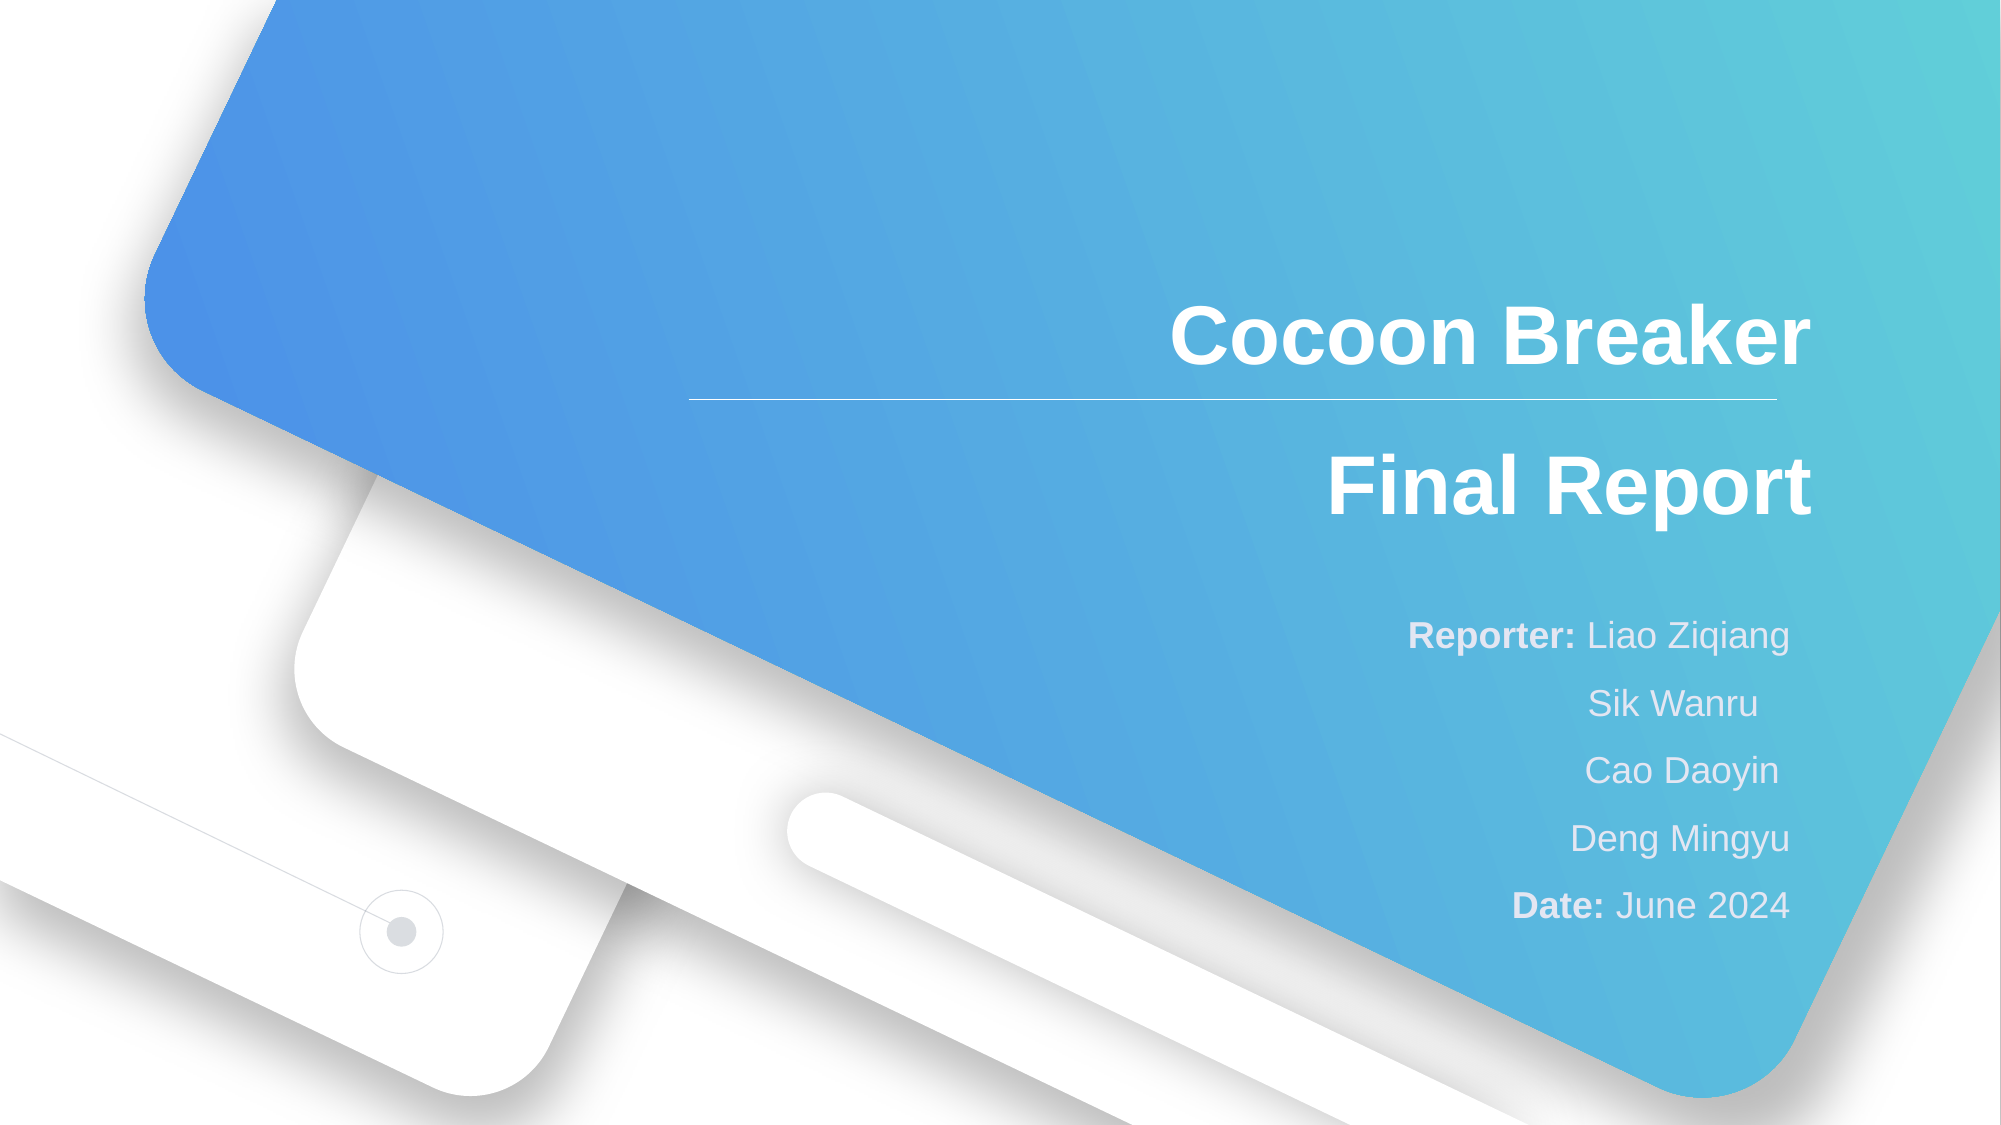

Cocoon Breaker
Final Report
Reporter: Liao Ziqiang
Sik Wanru
Cao Daoyin
Deng Mingyu
Date: June 2024